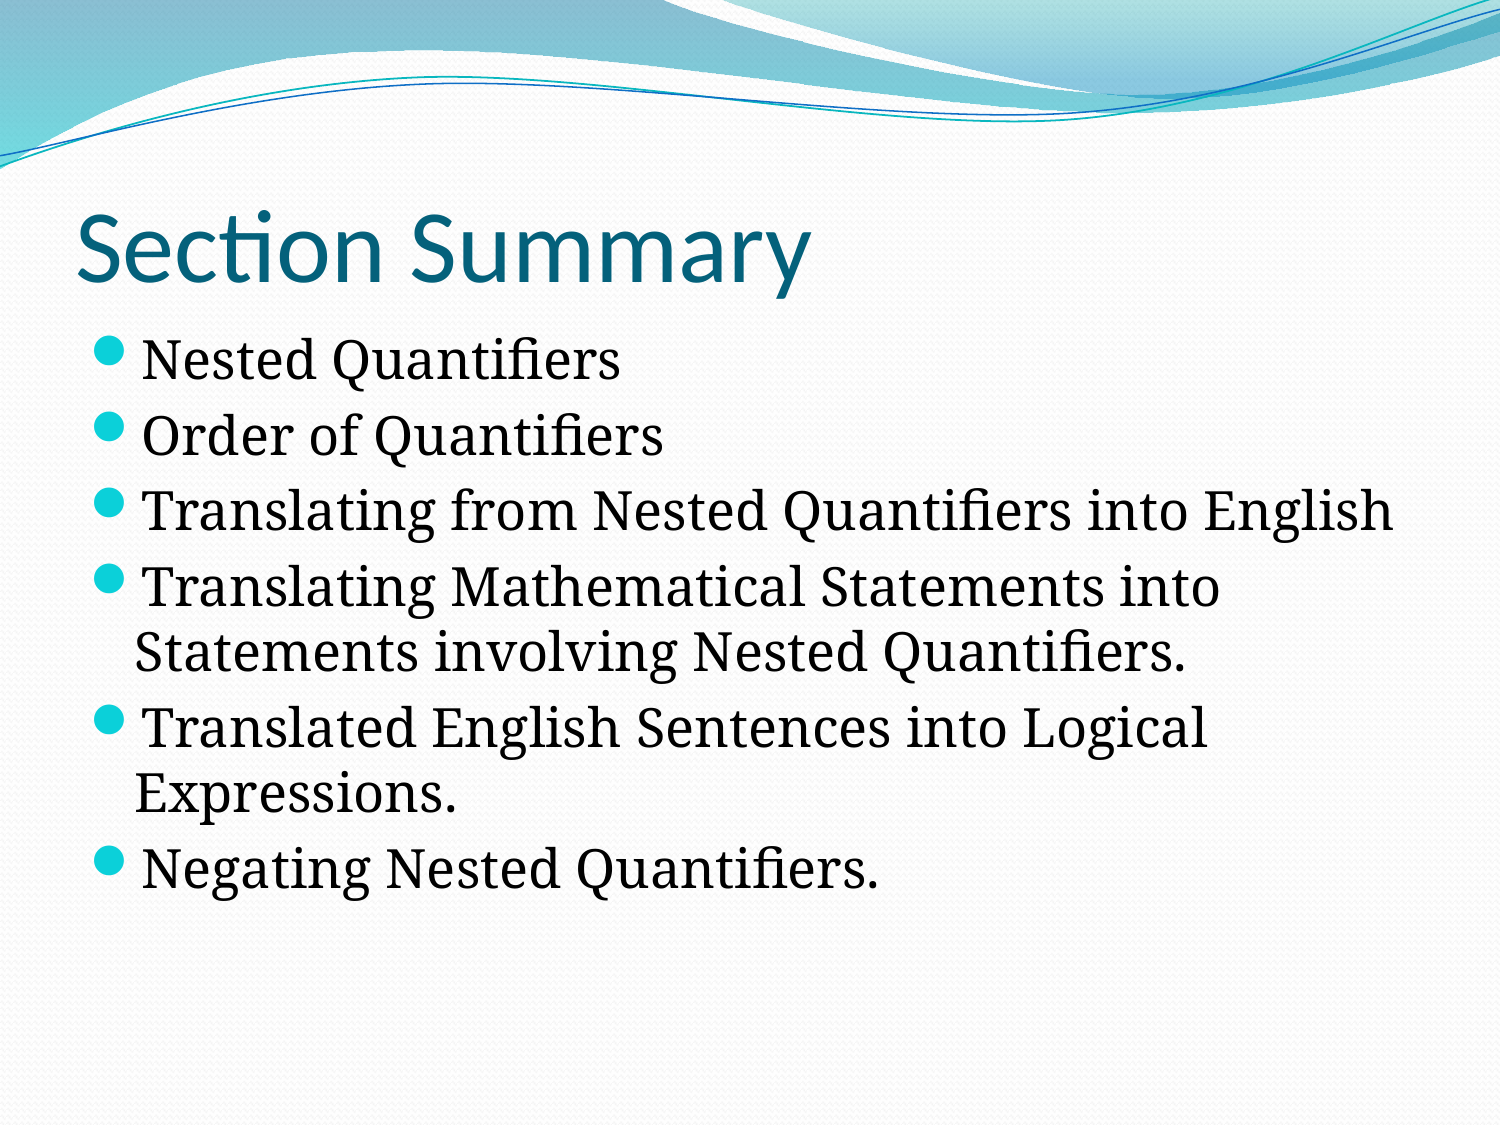

# Section Summary
Nested Quantifiers
Order of Quantifiers
Translating from Nested Quantifiers into English
Translating Mathematical Statements into Statements involving Nested Quantifiers.
Translated English Sentences into Logical Expressions.
Negating Nested Quantifiers.